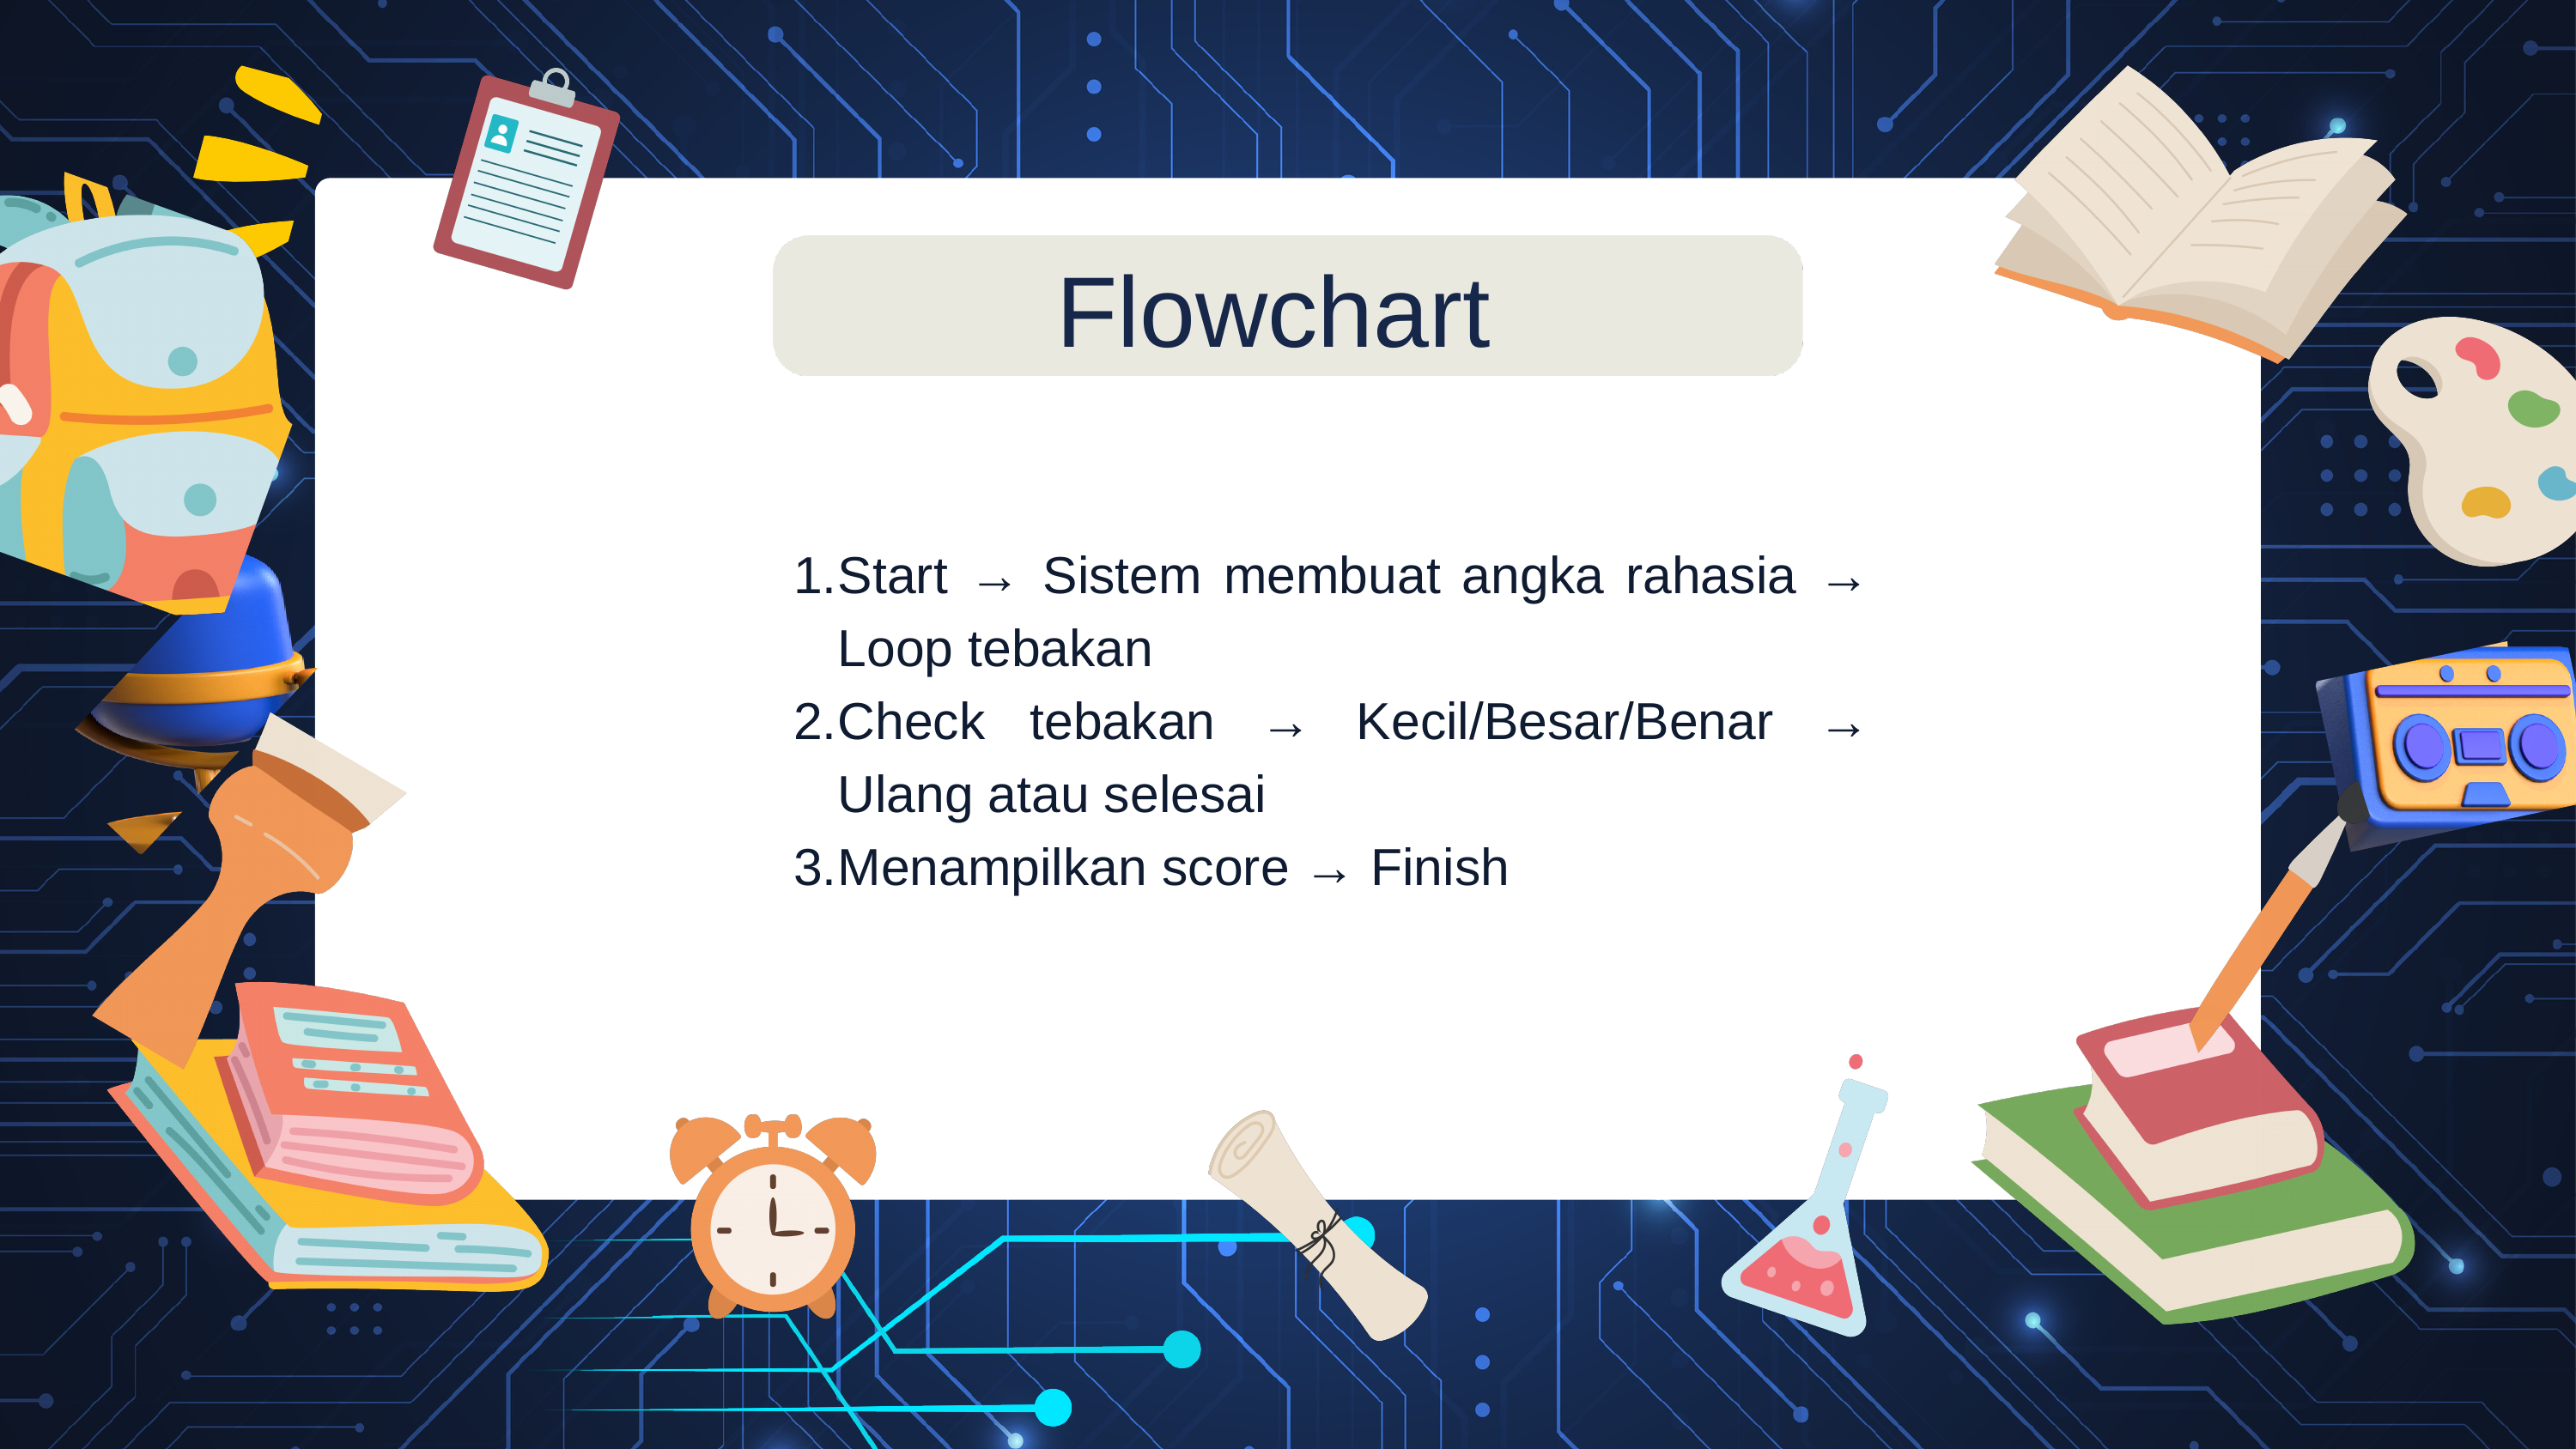

Flowchart

Start → Sistem membuat angka rahasia → Loop tebakan
Check tebakan → Kecil/Besar/Benar → Ulang atau selesai
Menampilkan score → Finish